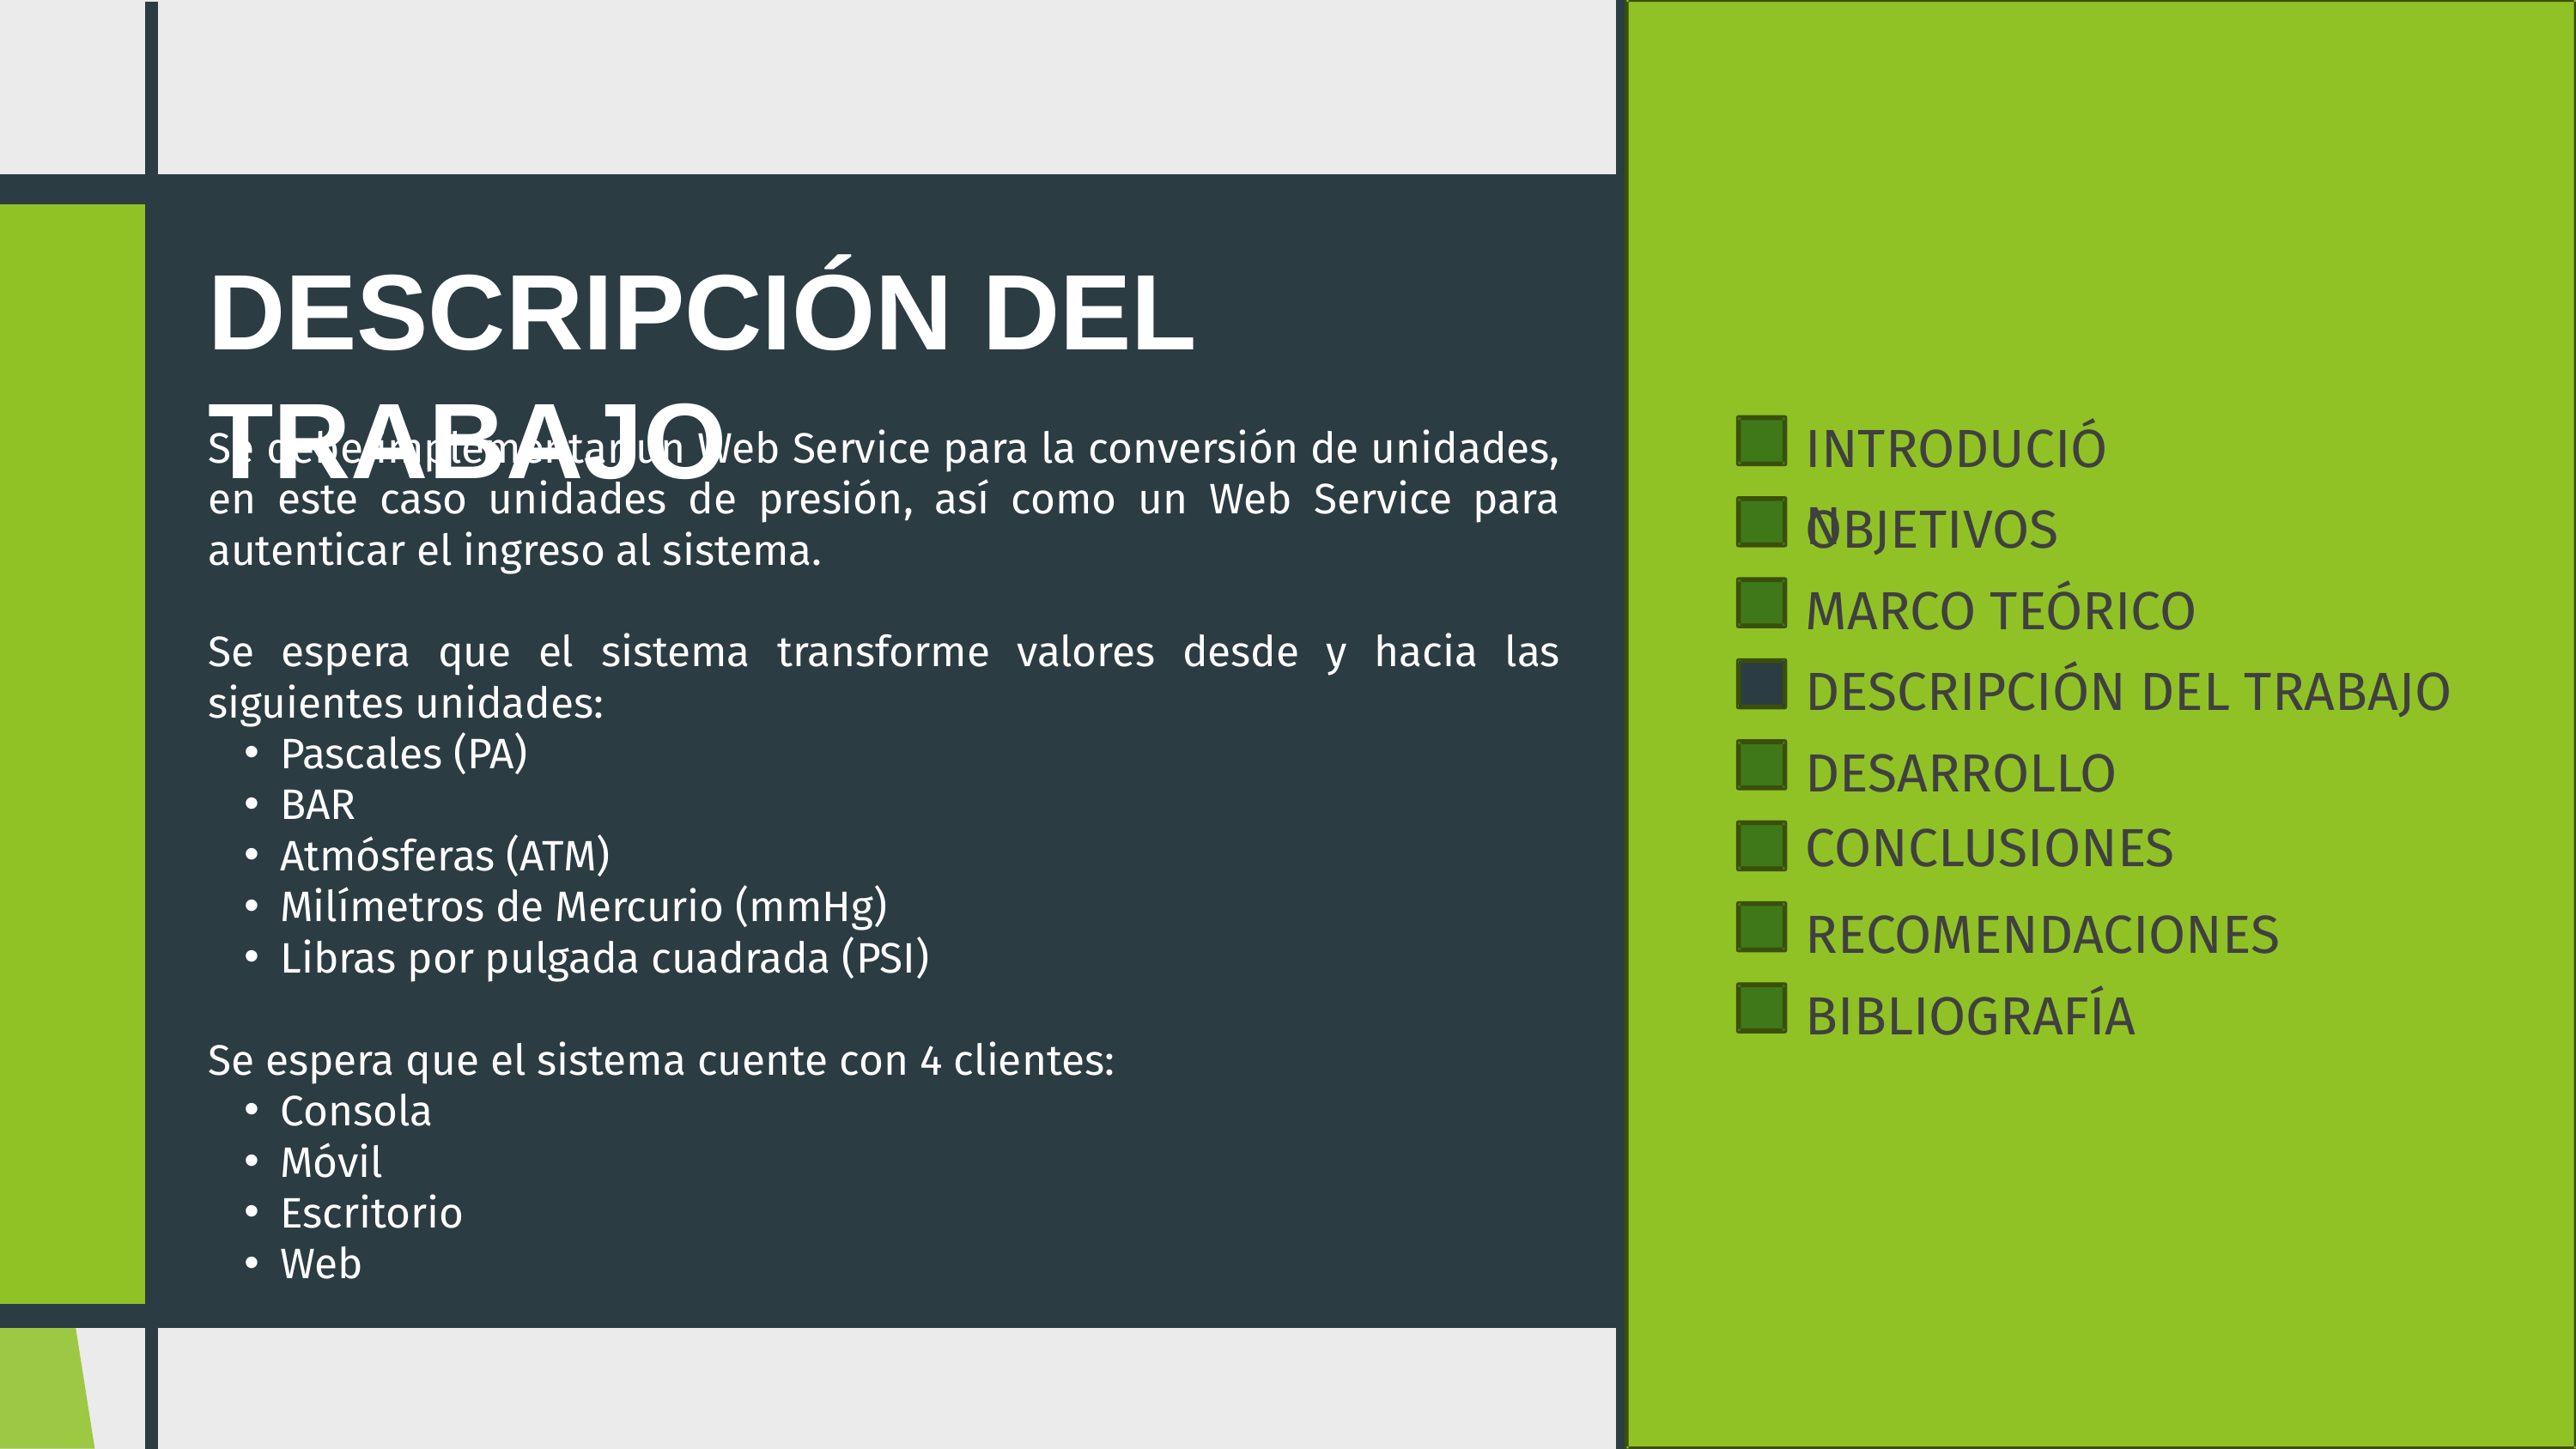

DESCRIPCIÓN DEL TRABAJO
INTRODUCIÓN

OBJETIVOS

MARCO TEÓRICO

DESCRIPCIÓN DEL TRABAJO

DESARROLLO

CONCLUSIONES

RECOMENDACIONES

BIBLIOGRAFÍA

Se debe implementar un Web Service para la conversión de unidades, en este caso unidades de presión, así como un Web Service para autenticar el ingreso al sistema.

Se espera que el sistema transforme valores desde y hacia las siguientes unidades:
Pascales (PA)
BAR
Atmósferas (ATM)
Milímetros de Mercurio (mmHg)
Libras por pulgada cuadrada (PSI)

Se espera que el sistema cuente con 4 clientes:
Consola
Móvil
Escritorio
Web